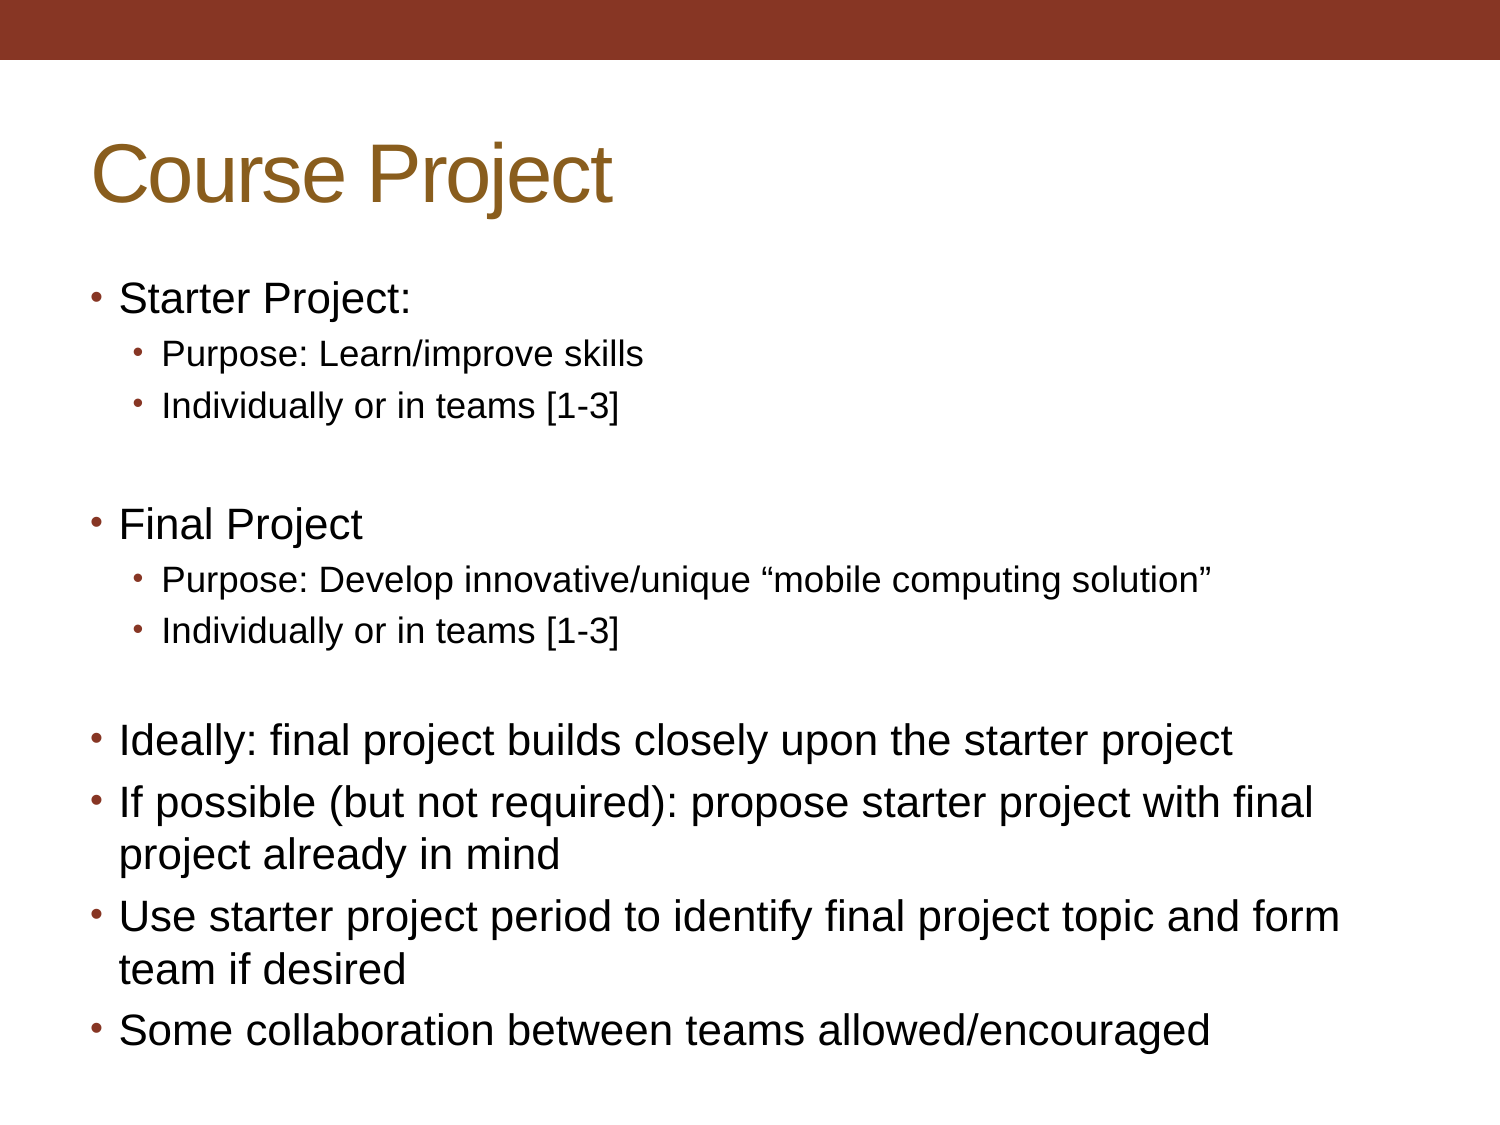

# Course Project
Starter Project:
Purpose: Learn/improve skills
Individually or in teams [1-3]

Final Project
Purpose: Develop innovative/unique “mobile computing solution”
Individually or in teams [1-3]

Ideally: final project builds closely upon the starter project
If possible (but not required): propose starter project with final project already in mind
Use starter project period to identify final project topic and form team if desired
Some collaboration between teams allowed/encouraged